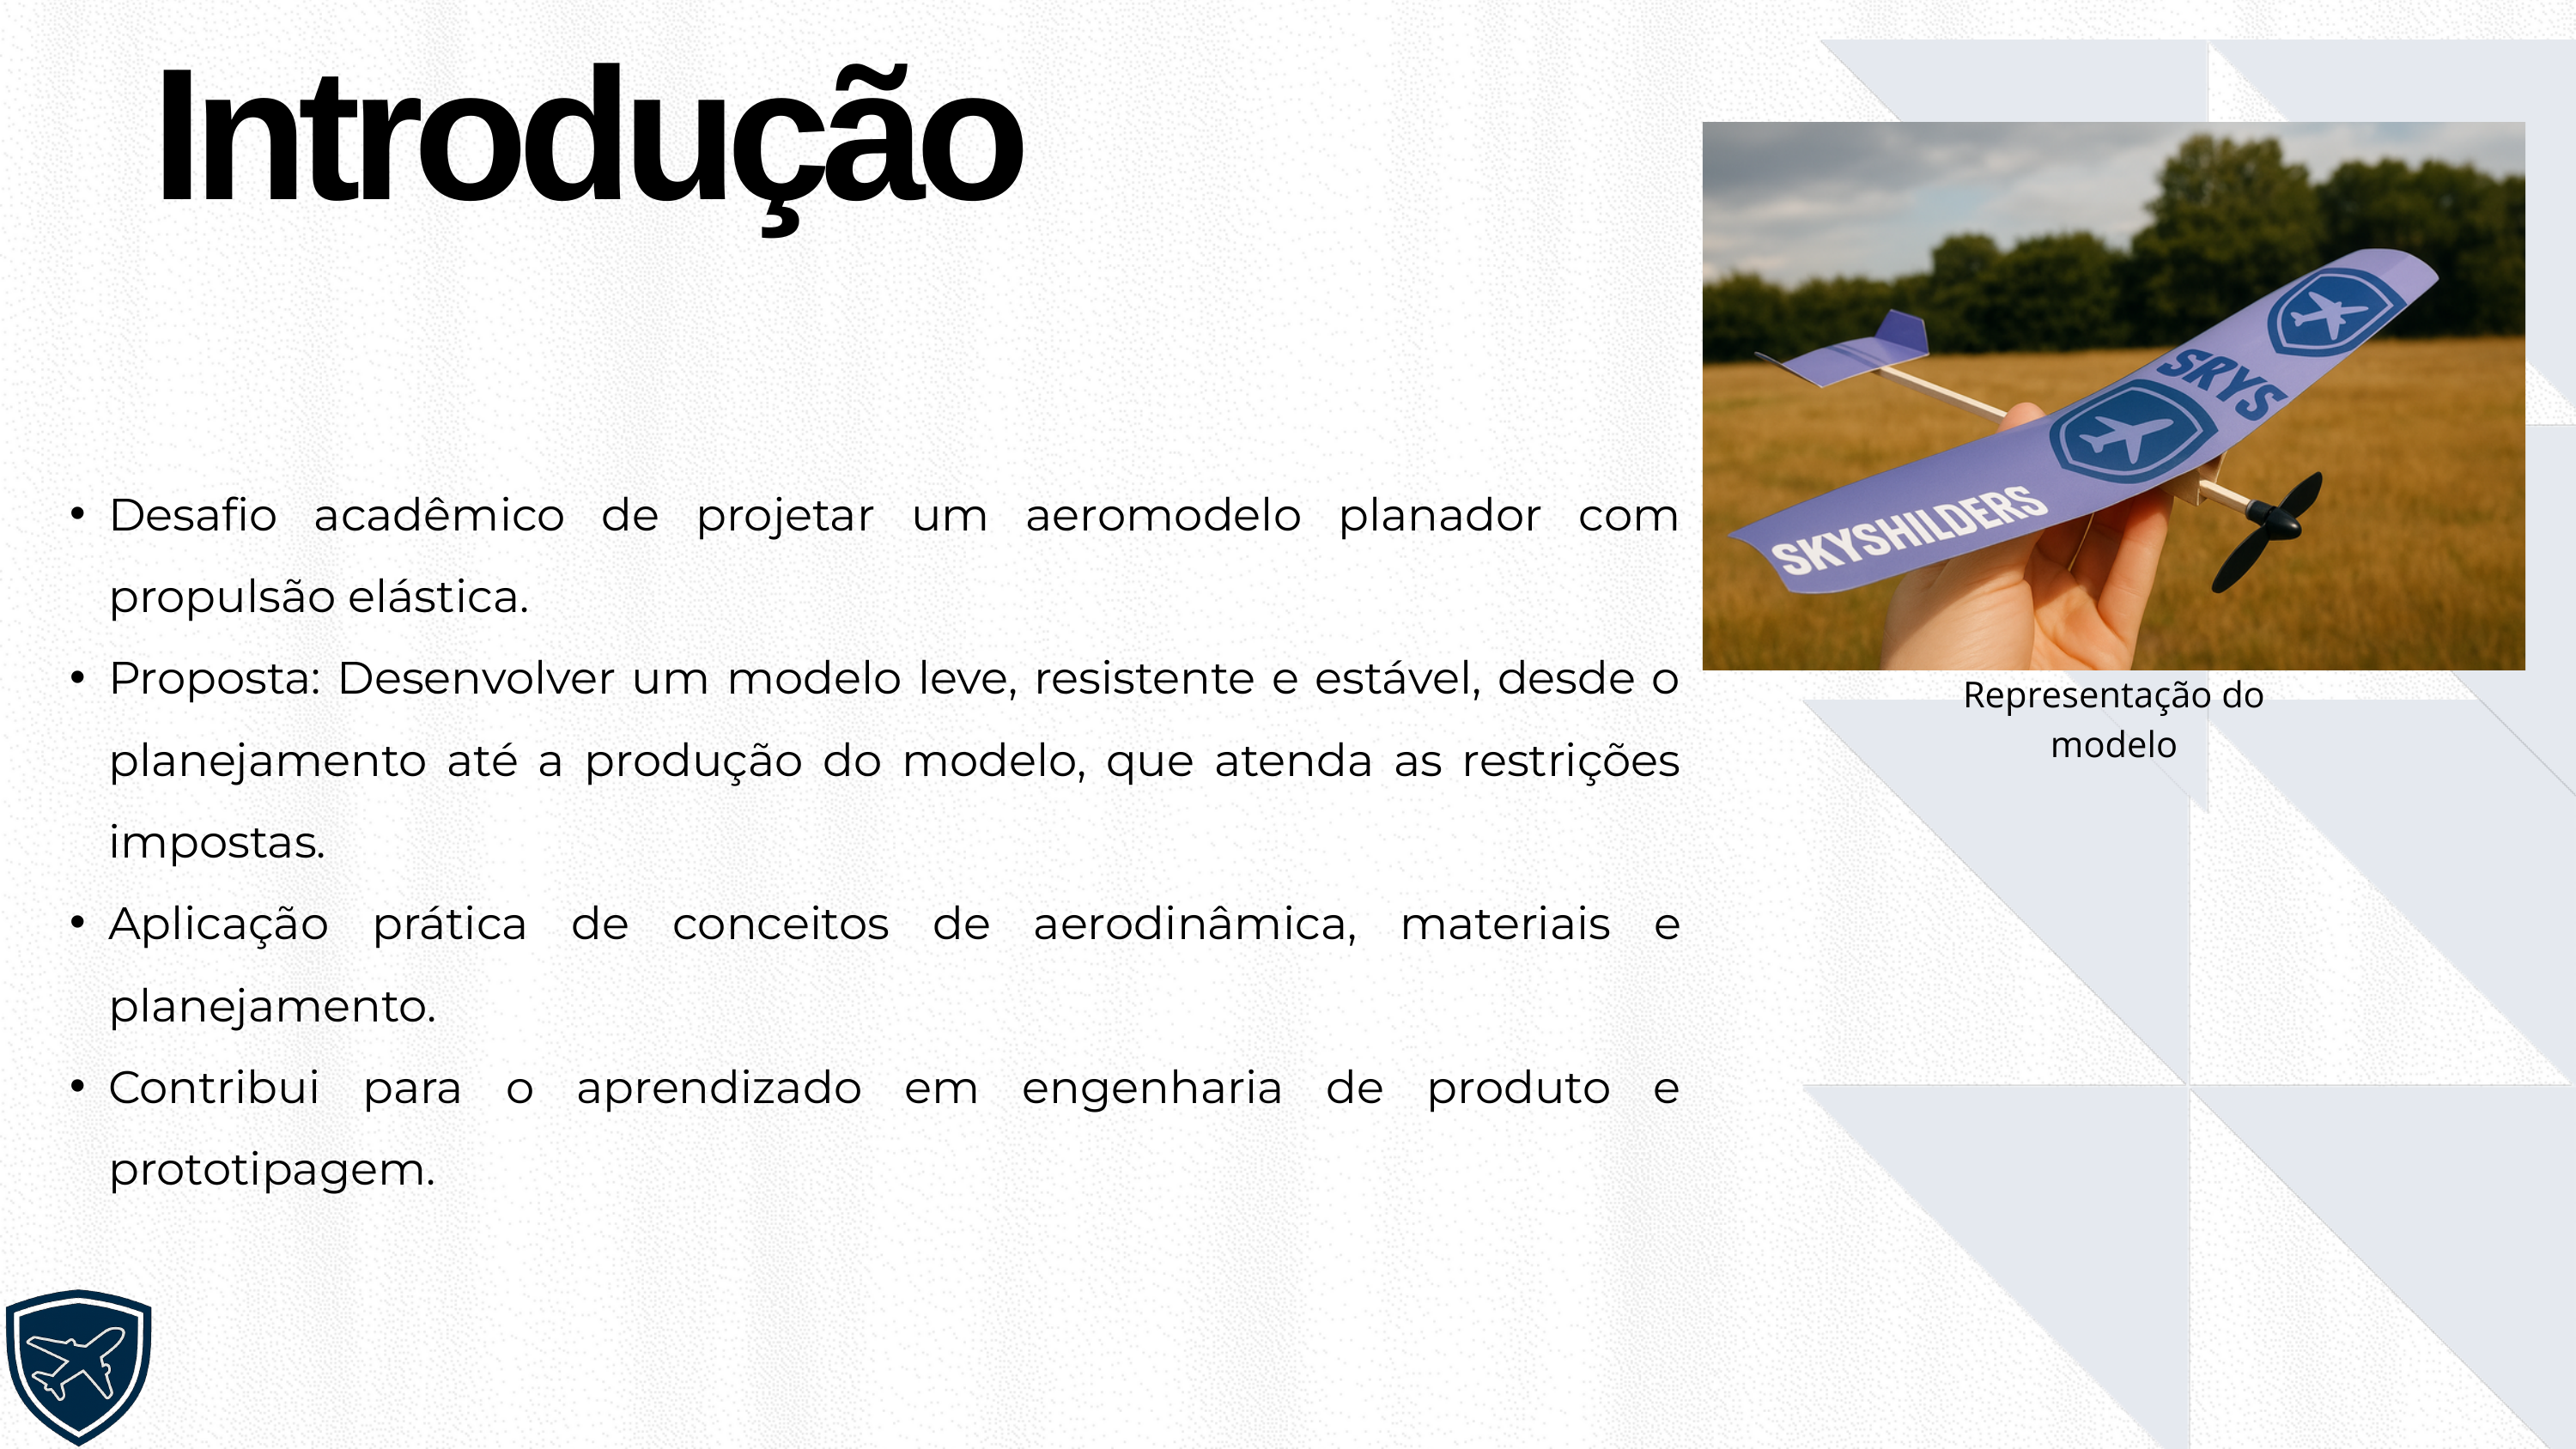

Introdução

Desafio acadêmico de projetar um aeromodelo planador com propulsão elástica.
Proposta: Desenvolver um modelo leve, resistente e estável, desde o planejamento até a produção do modelo, que atenda as restrições impostas.
Aplicação prática de conceitos de aerodinâmica, materiais e planejamento.
Contribui para o aprendizado em engenharia de produto e prototipagem.

Representação do modelo